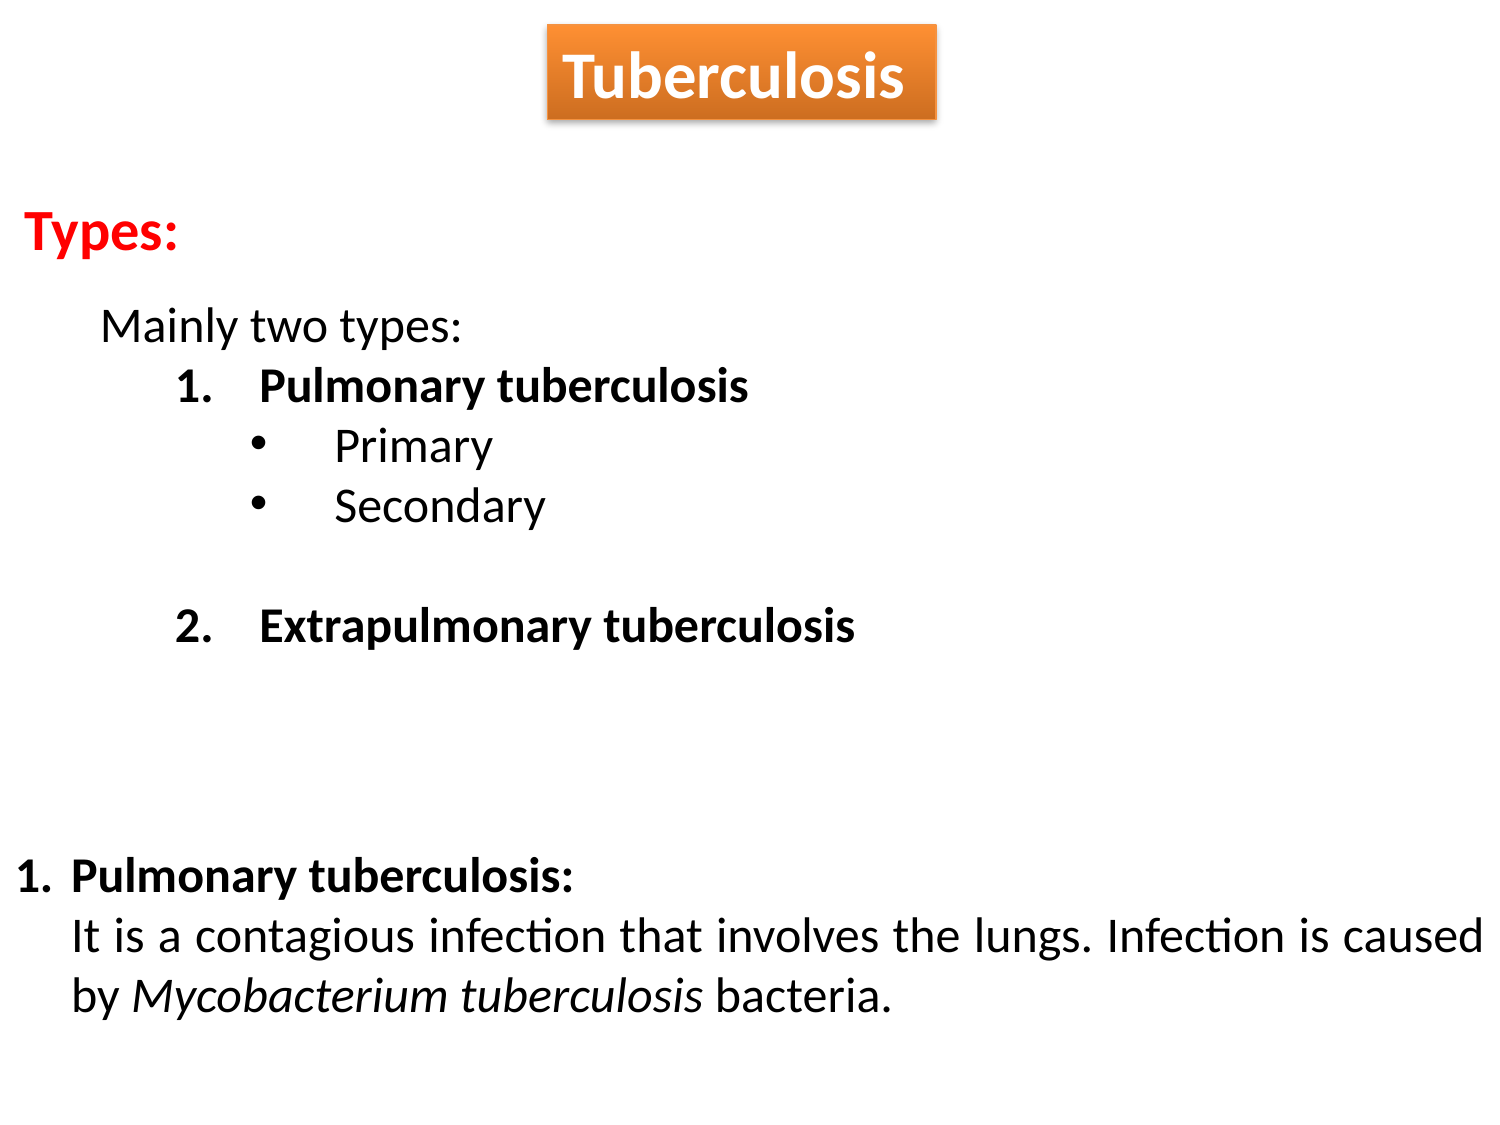

Tuberculosis
Types:
Mainly two types:
Pulmonary tuberculosis
Primary
Secondary

Extrapulmonary tuberculosis
Pulmonary tuberculosis:
	It is a contagious infection that involves the lungs. Infection is caused by Mycobacterium tuberculosis bacteria.